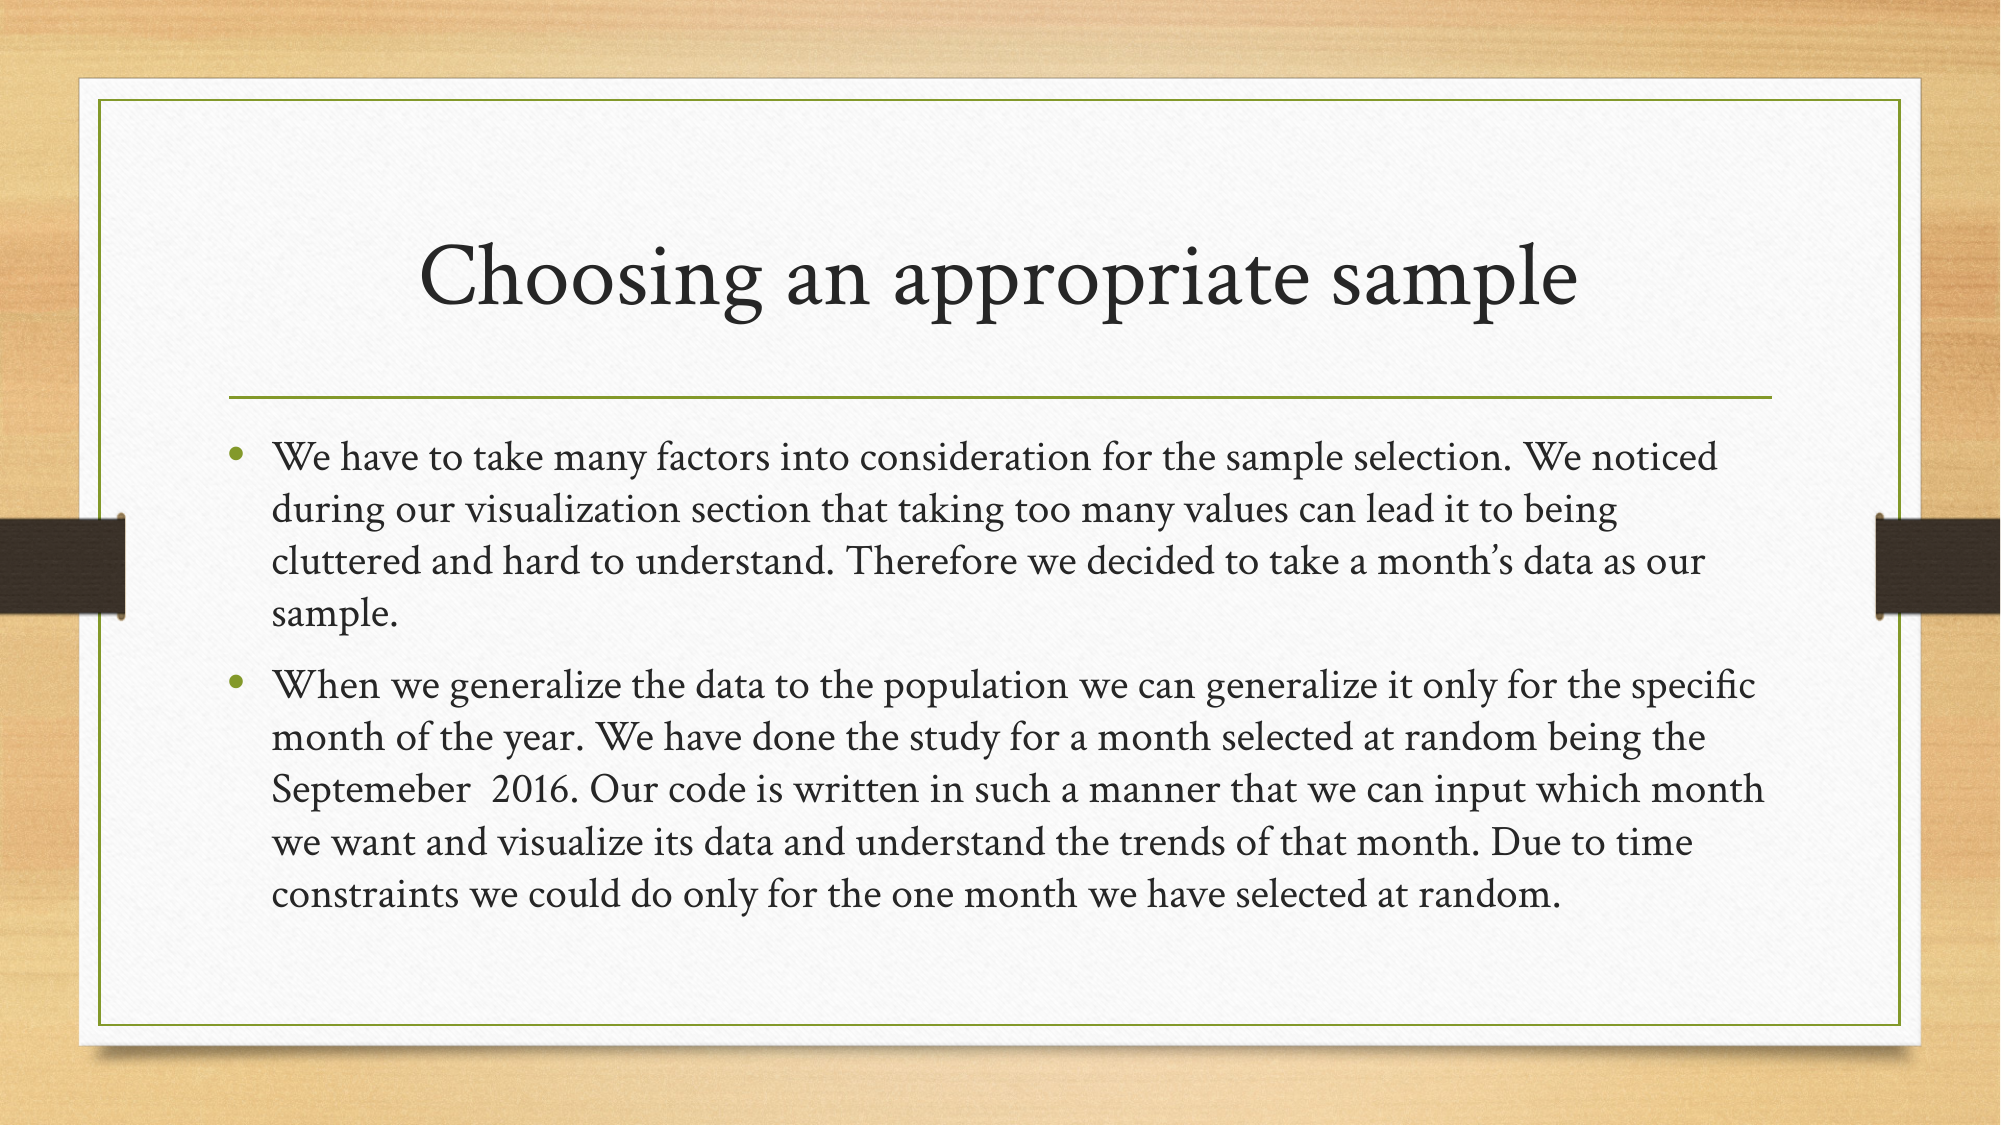

# Choosing an appropriate sample
We have to take many factors into consideration for the sample selection. We noticed during our visualization section that taking too many values can lead it to being cluttered and hard to understand. Therefore we decided to take a month’s data as our sample.
When we generalize the data to the population we can generalize it only for the specific month of the year. We have done the study for a month selected at random being the Septemeber  2016. Our code is written in such a manner that we can input which month we want and visualize its data and understand the trends of that month. Due to time constraints we could do only for the one month we have selected at random.